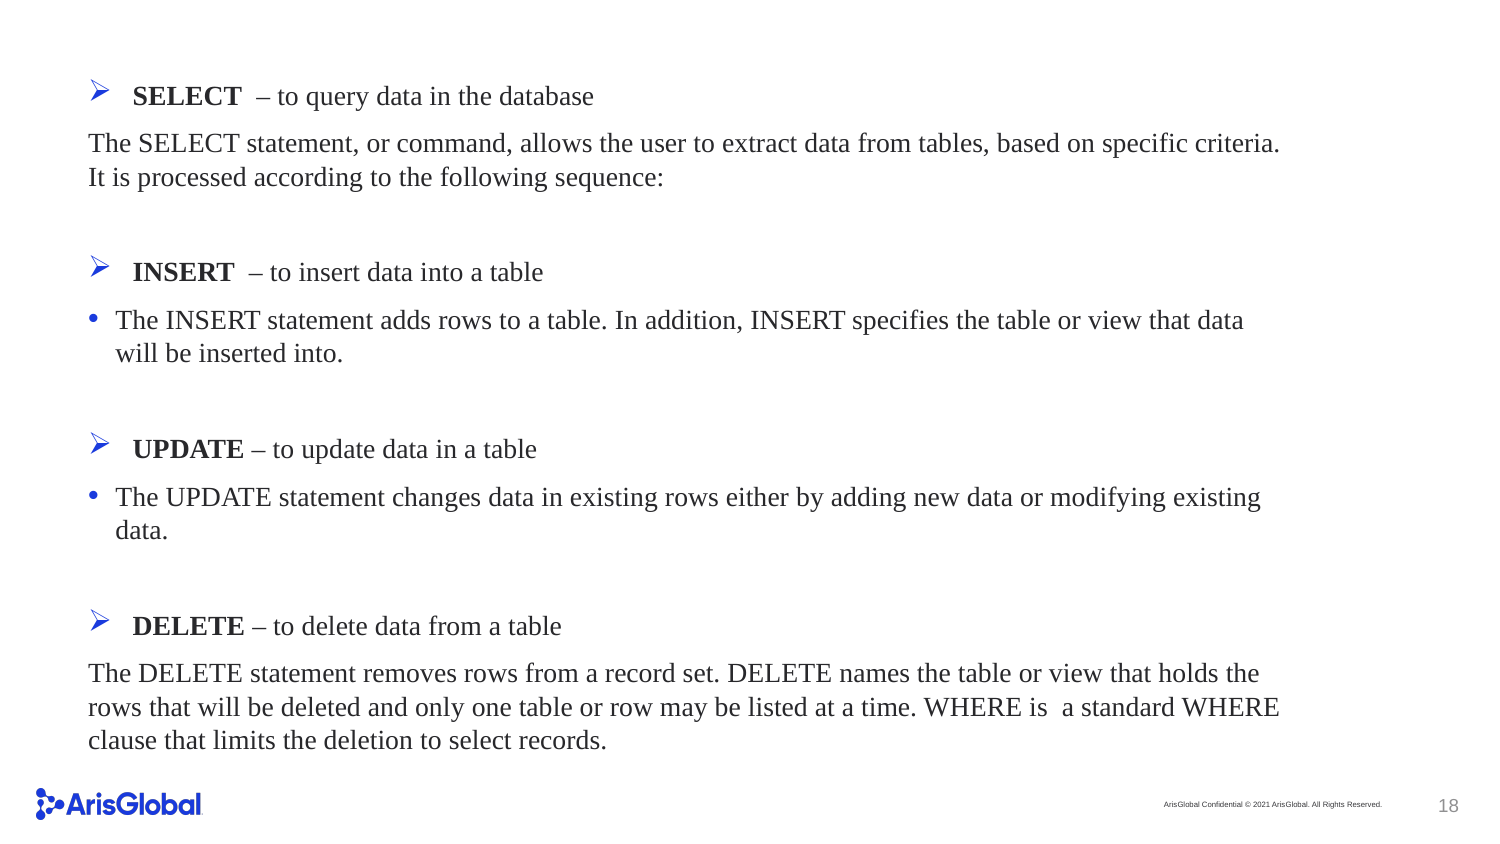

SELECT  – to query data in the database
The SELECT statement, or command, allows the user to extract data from tables, based on specific criteria. It is processed according to the following sequence:

INSERT  – to insert data into a table
The INSERT statement adds rows to a table. In addition, INSERT specifies the table or view that data will be inserted into.

UPDATE – to update data in a table
The UPDATE statement changes data in existing rows either by adding new data or modifying existing data.

DELETE – to delete data from a table
The DELETE statement removes rows from a record set. DELETE names the table or view that holds the rows that will be deleted and only one table or row may be listed at a time. WHERE is  a standard WHERE clause that limits the deletion to select records.

18
ArisGlobal Confidential © 2021 ArisGlobal. All Rights Reserved.